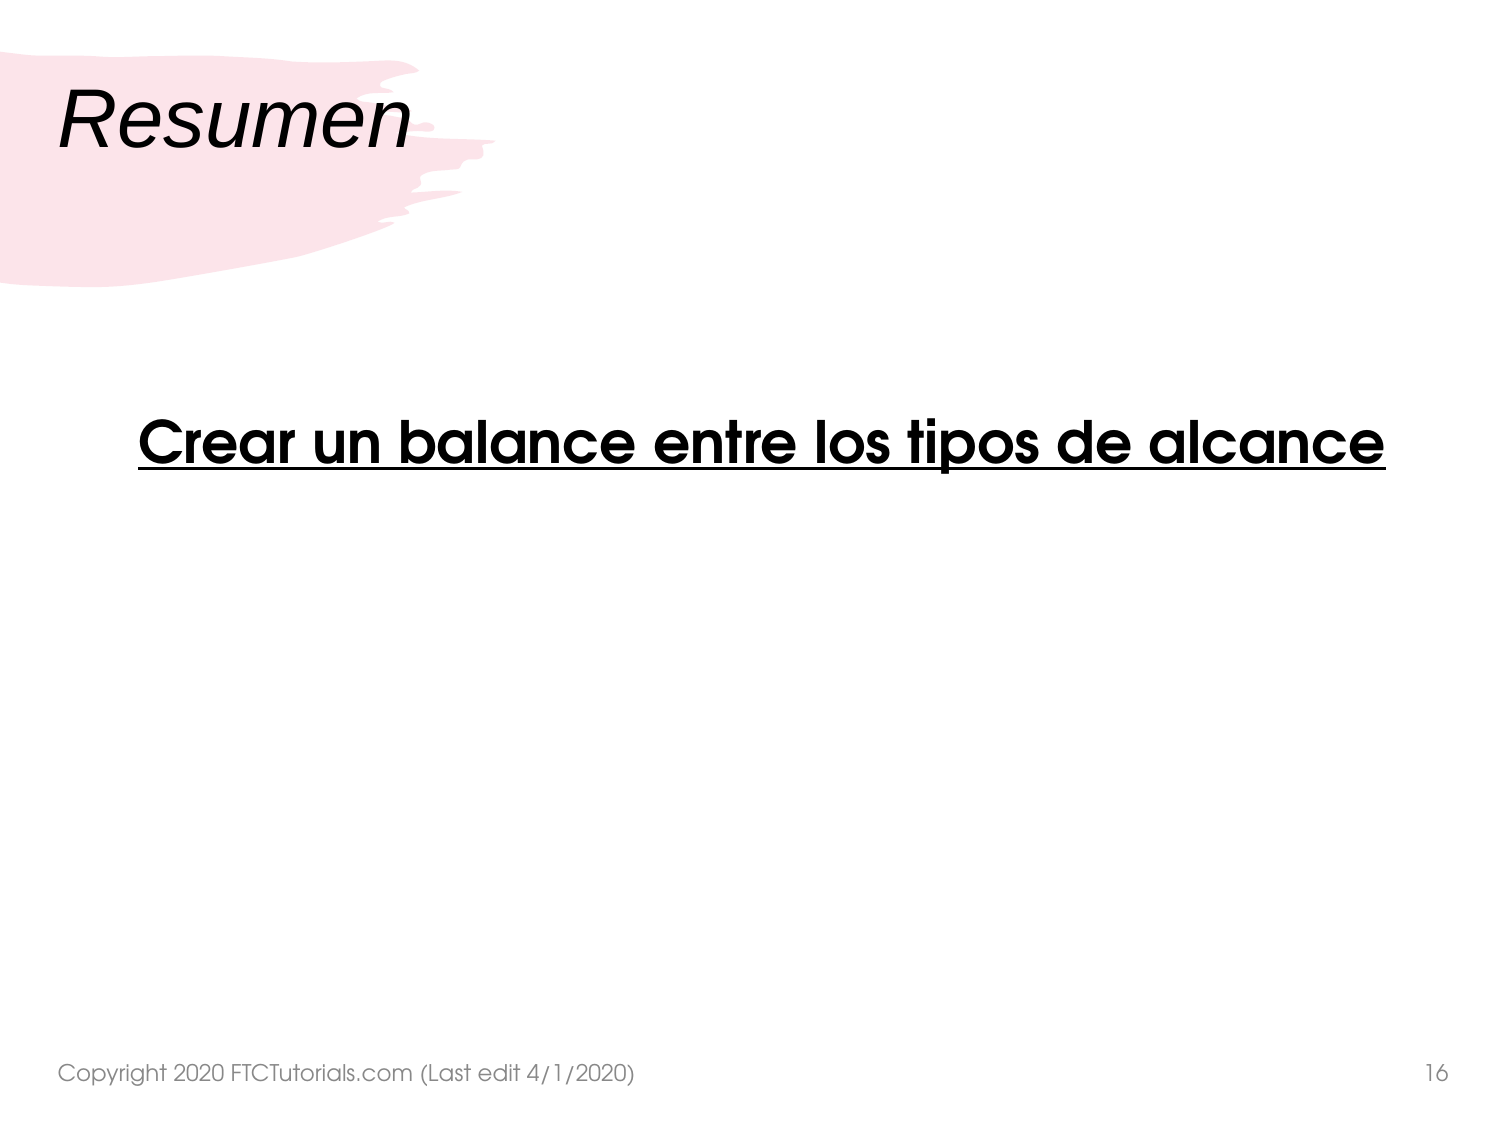

# Resumen
Crear un balance entre los tipos de alcance

Copyright 2020 FTCTutorials.com (Last edit 4/1/2020)
16